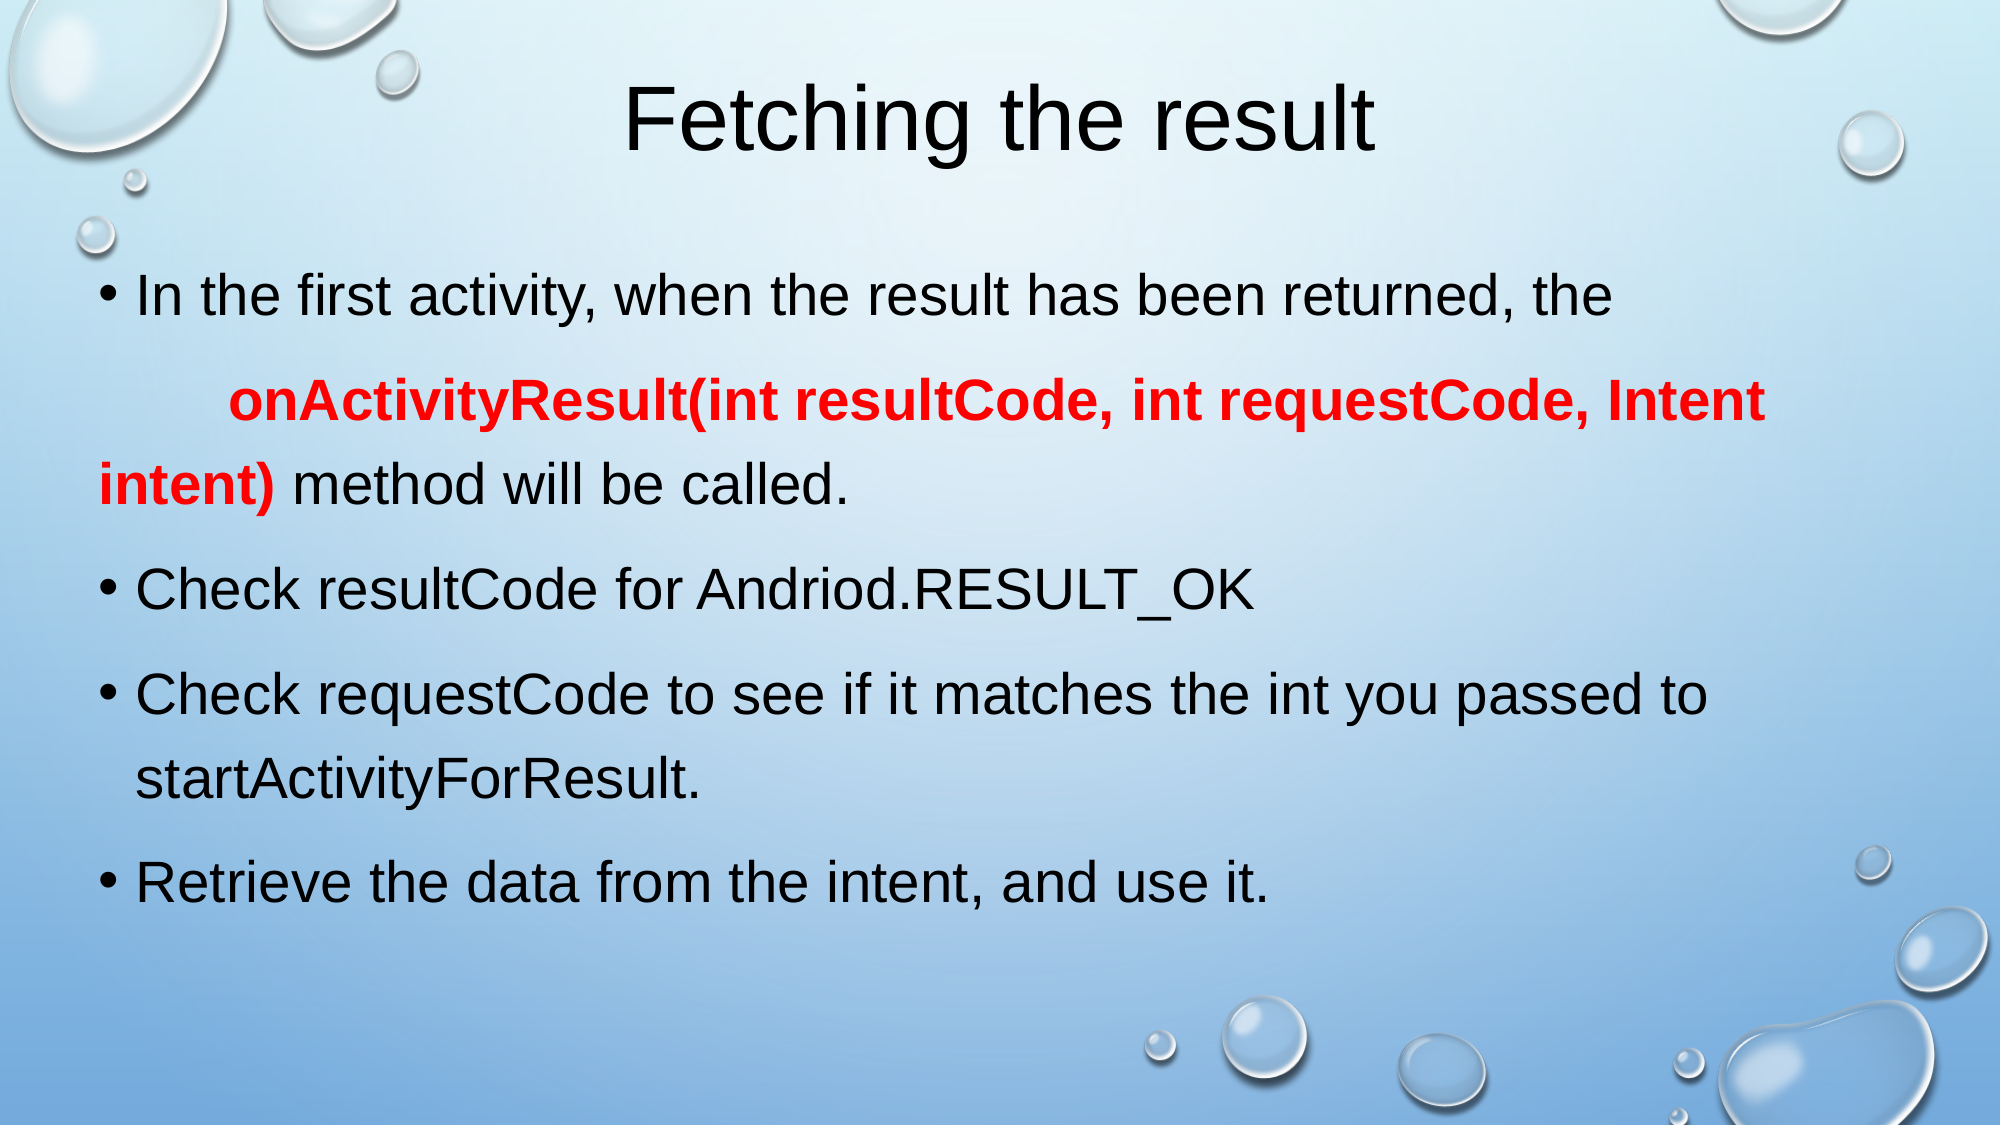

# Fetching the result
In the first activity, when the result has been returned, the
        onActivityResult(int resultCode, int requestCode, Intent intent) method will be called.
Check resultCode for Andriod.RESULT_OK
Check requestCode to see if it matches the int you passed to startActivityForResult.
Retrieve the data from the intent, and use it.